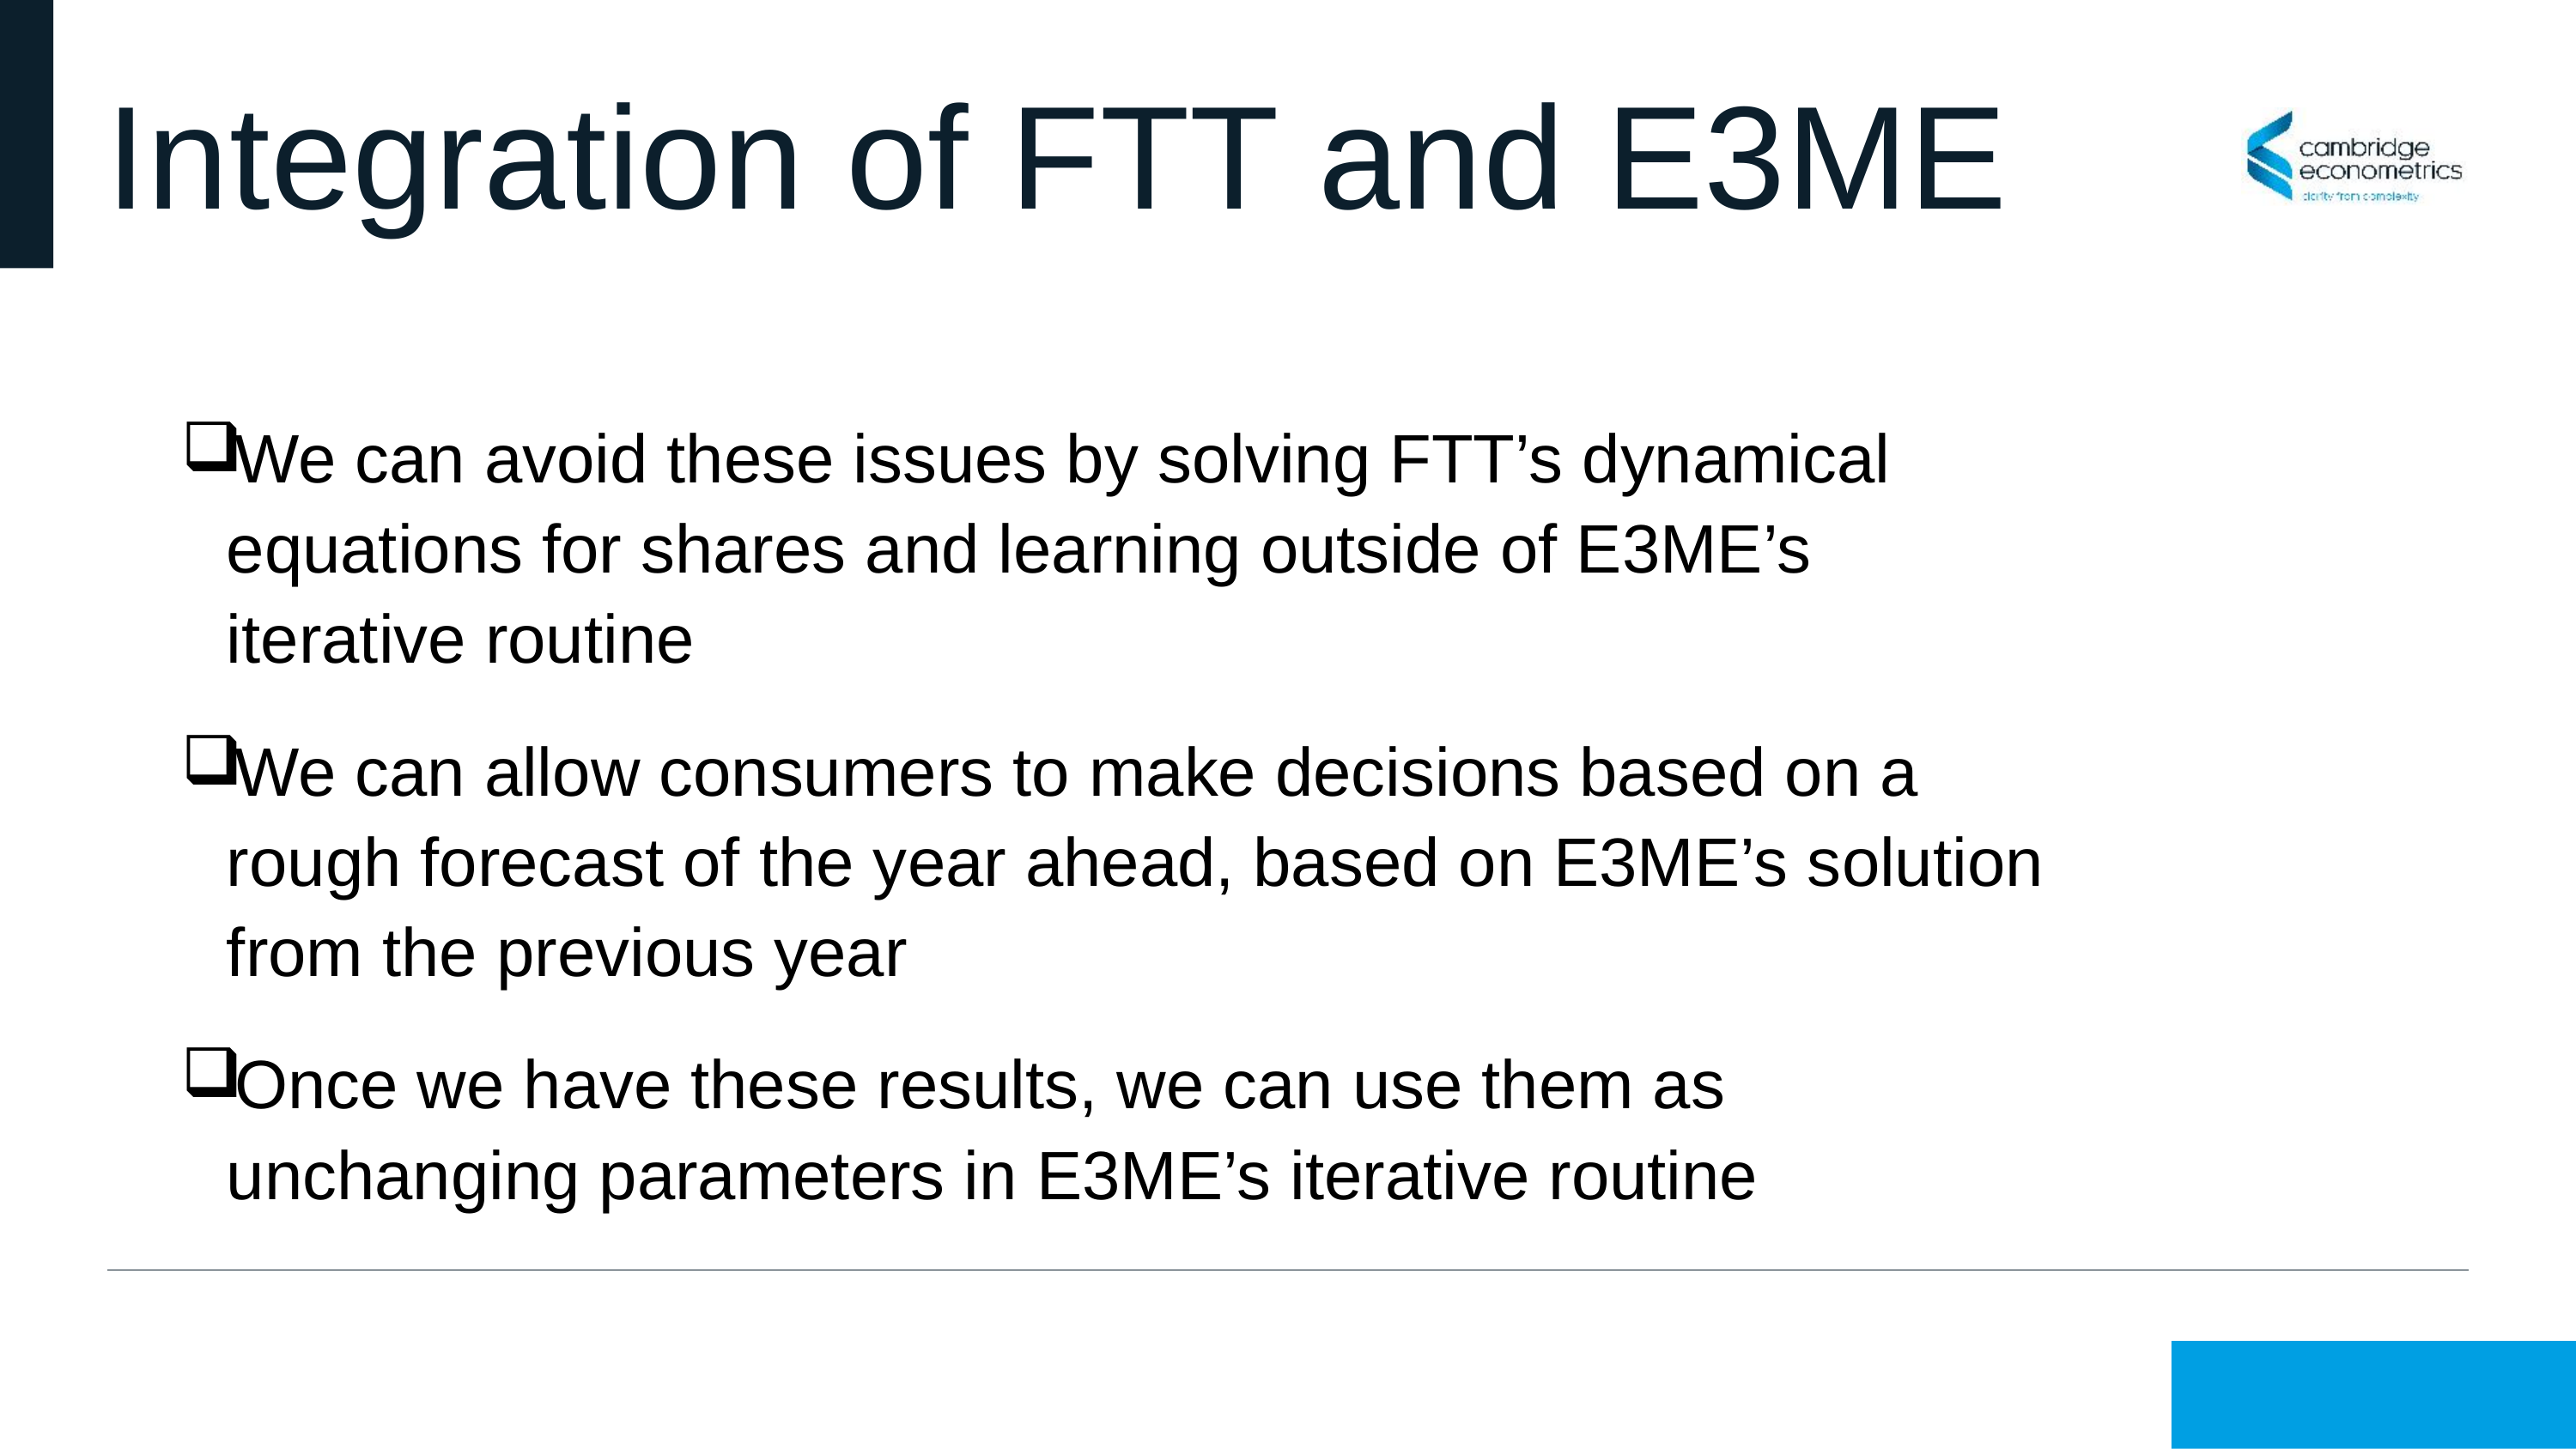

# Integration of FTT and E3ME
We can avoid these issues by solving FTT’s dynamical equations for shares and learning outside of E3ME’s iterative routine
We can allow consumers to make decisions based on a rough forecast of the year ahead, based on E3ME’s solution from the previous year
Once we have these results, we can use them as unchanging parameters in E3ME’s iterative routine